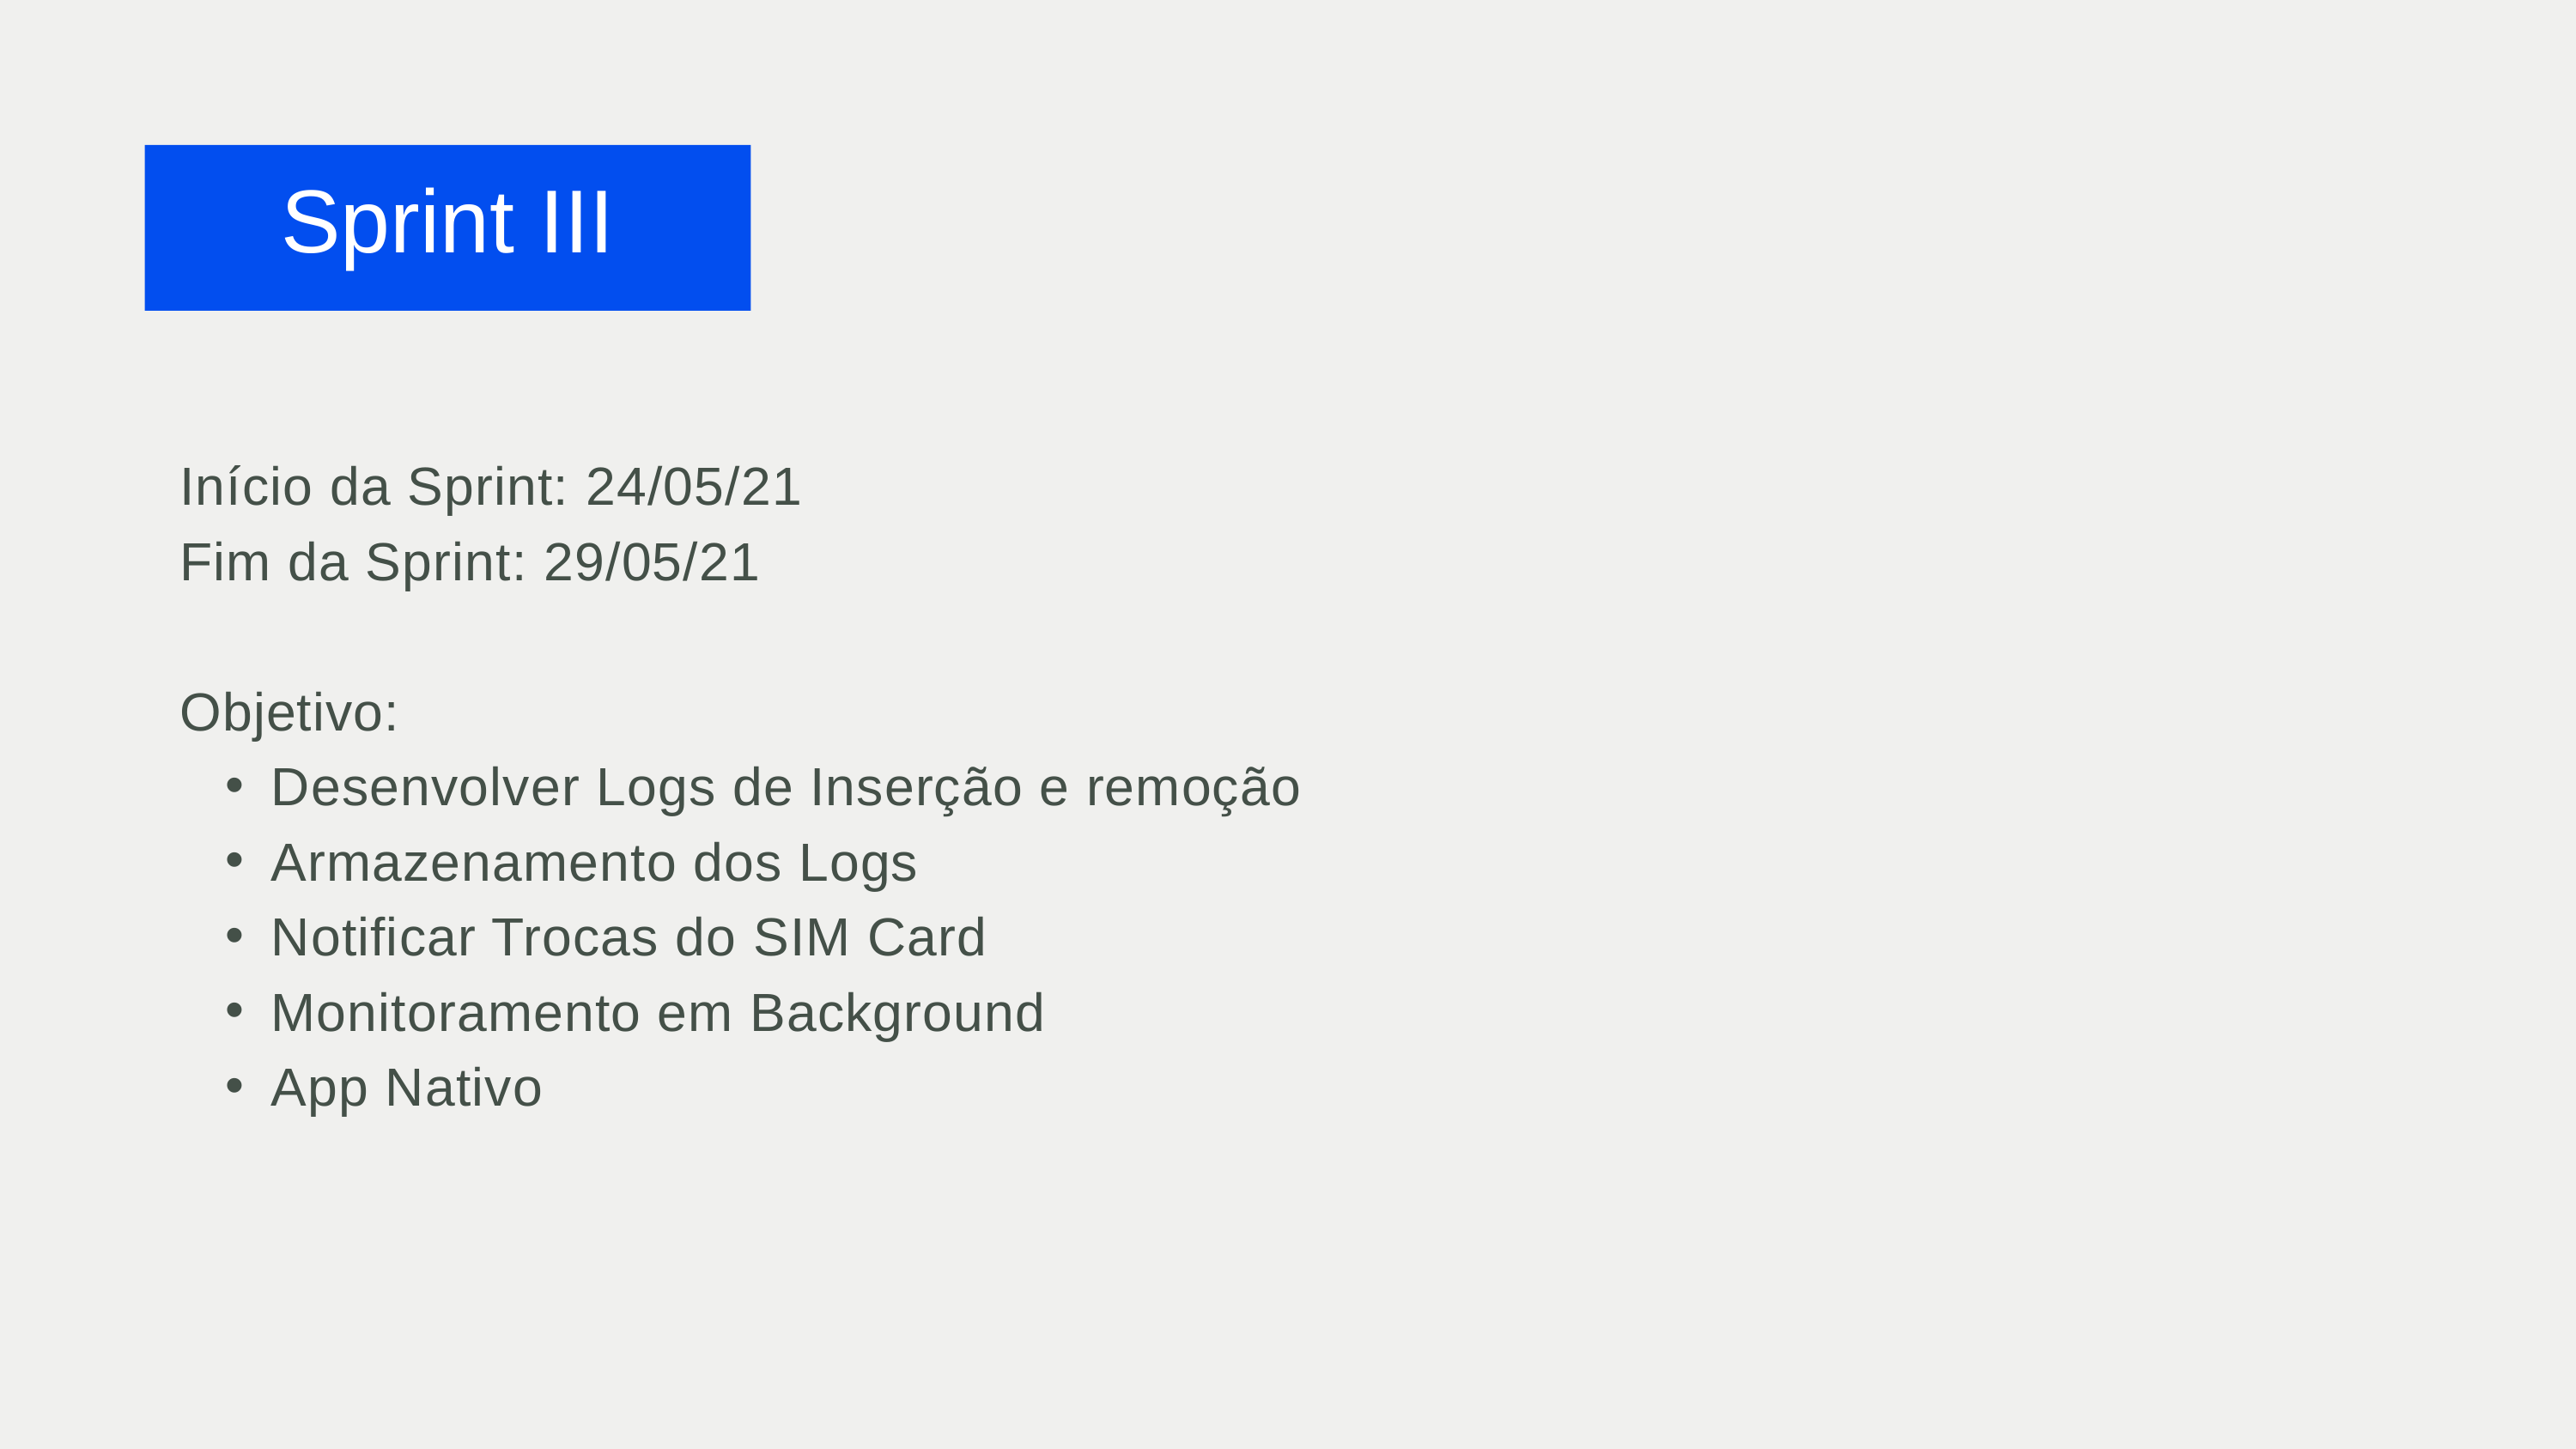

Sprint III

Início da Sprint: 24/05/21
Fim da Sprint: 29/05/21

Objetivo:
Desenvolver Logs de Inserção e remoção
Armazenamento dos Logs
Notificar Trocas do SIM Card
Monitoramento em Background
App Nativo